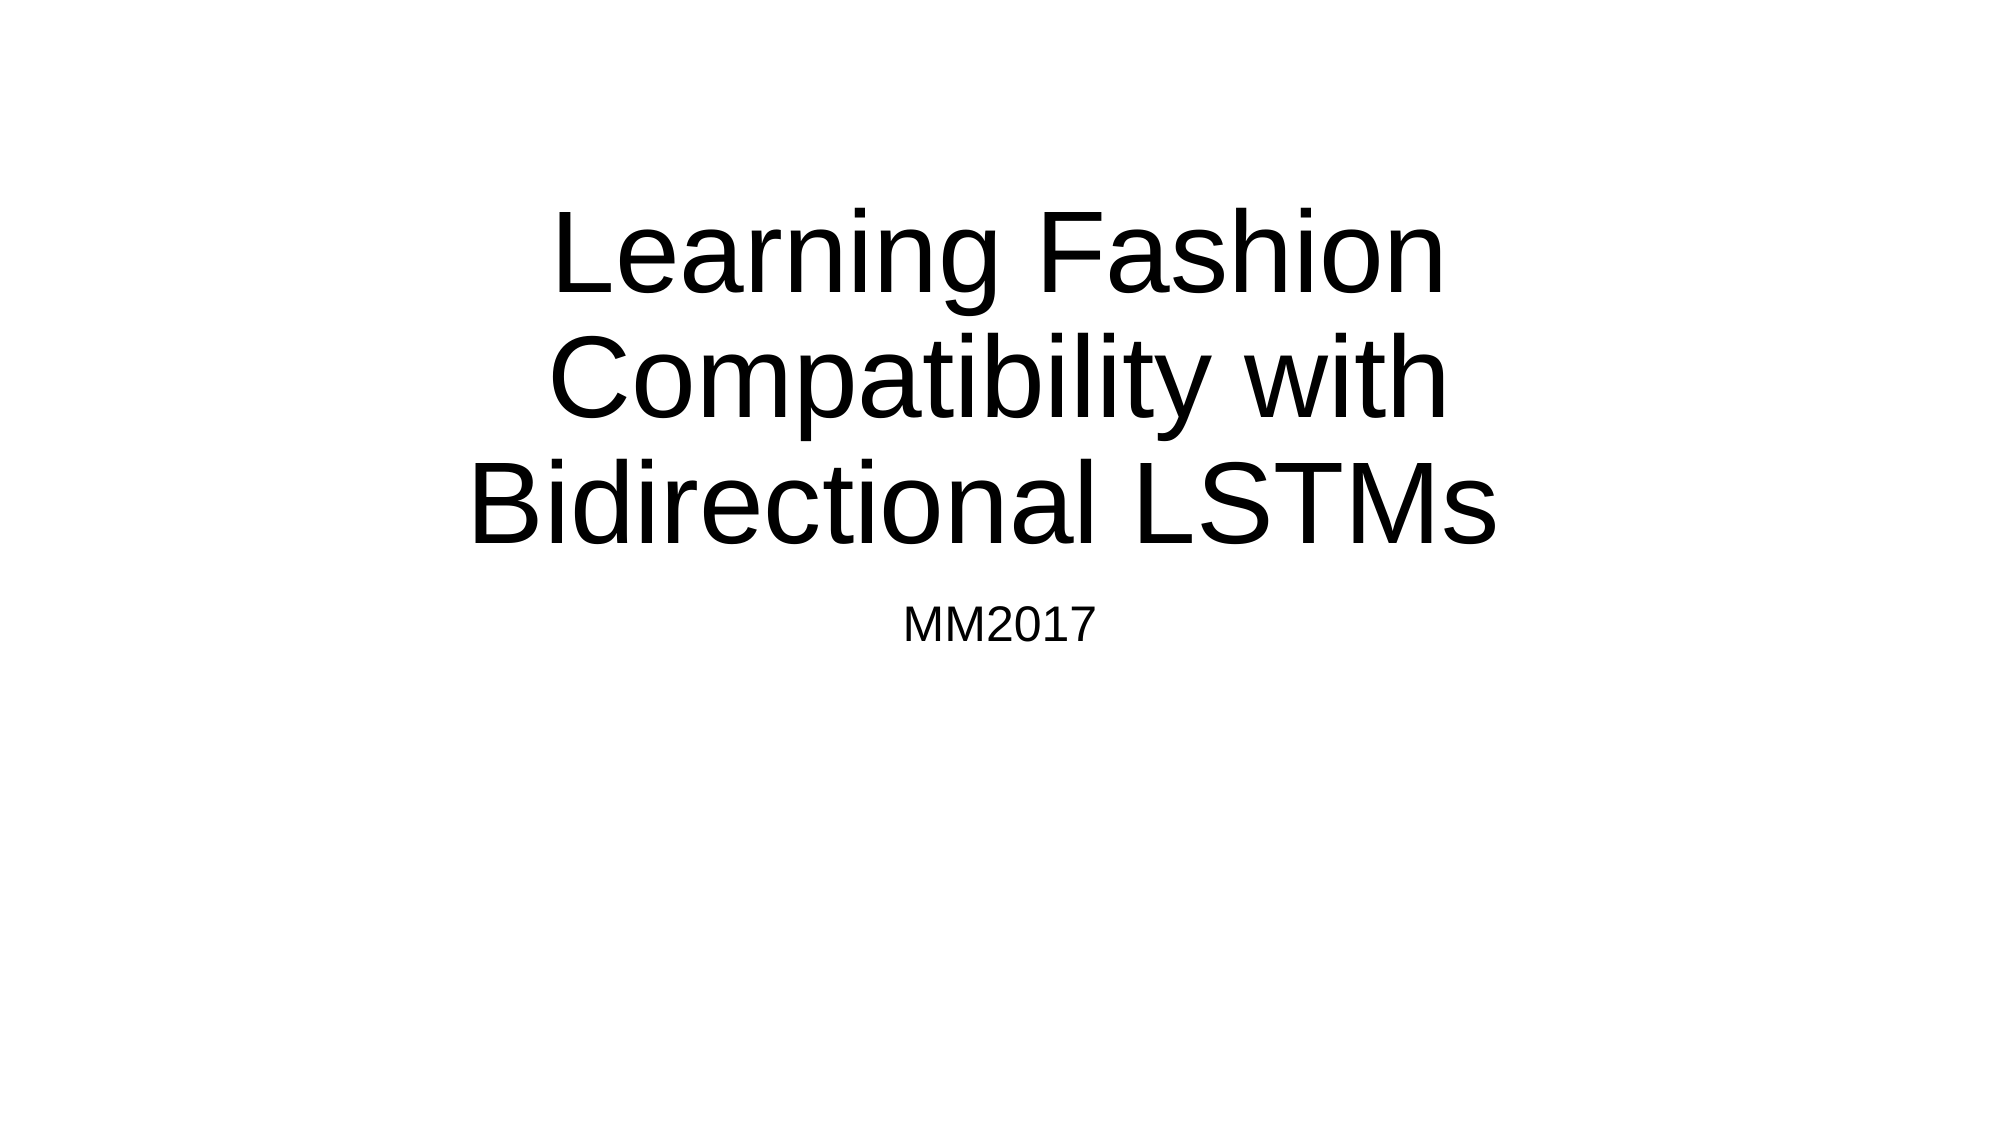

# Learning Fashion Compatibility with Bidirectional LSTMs
MM2017